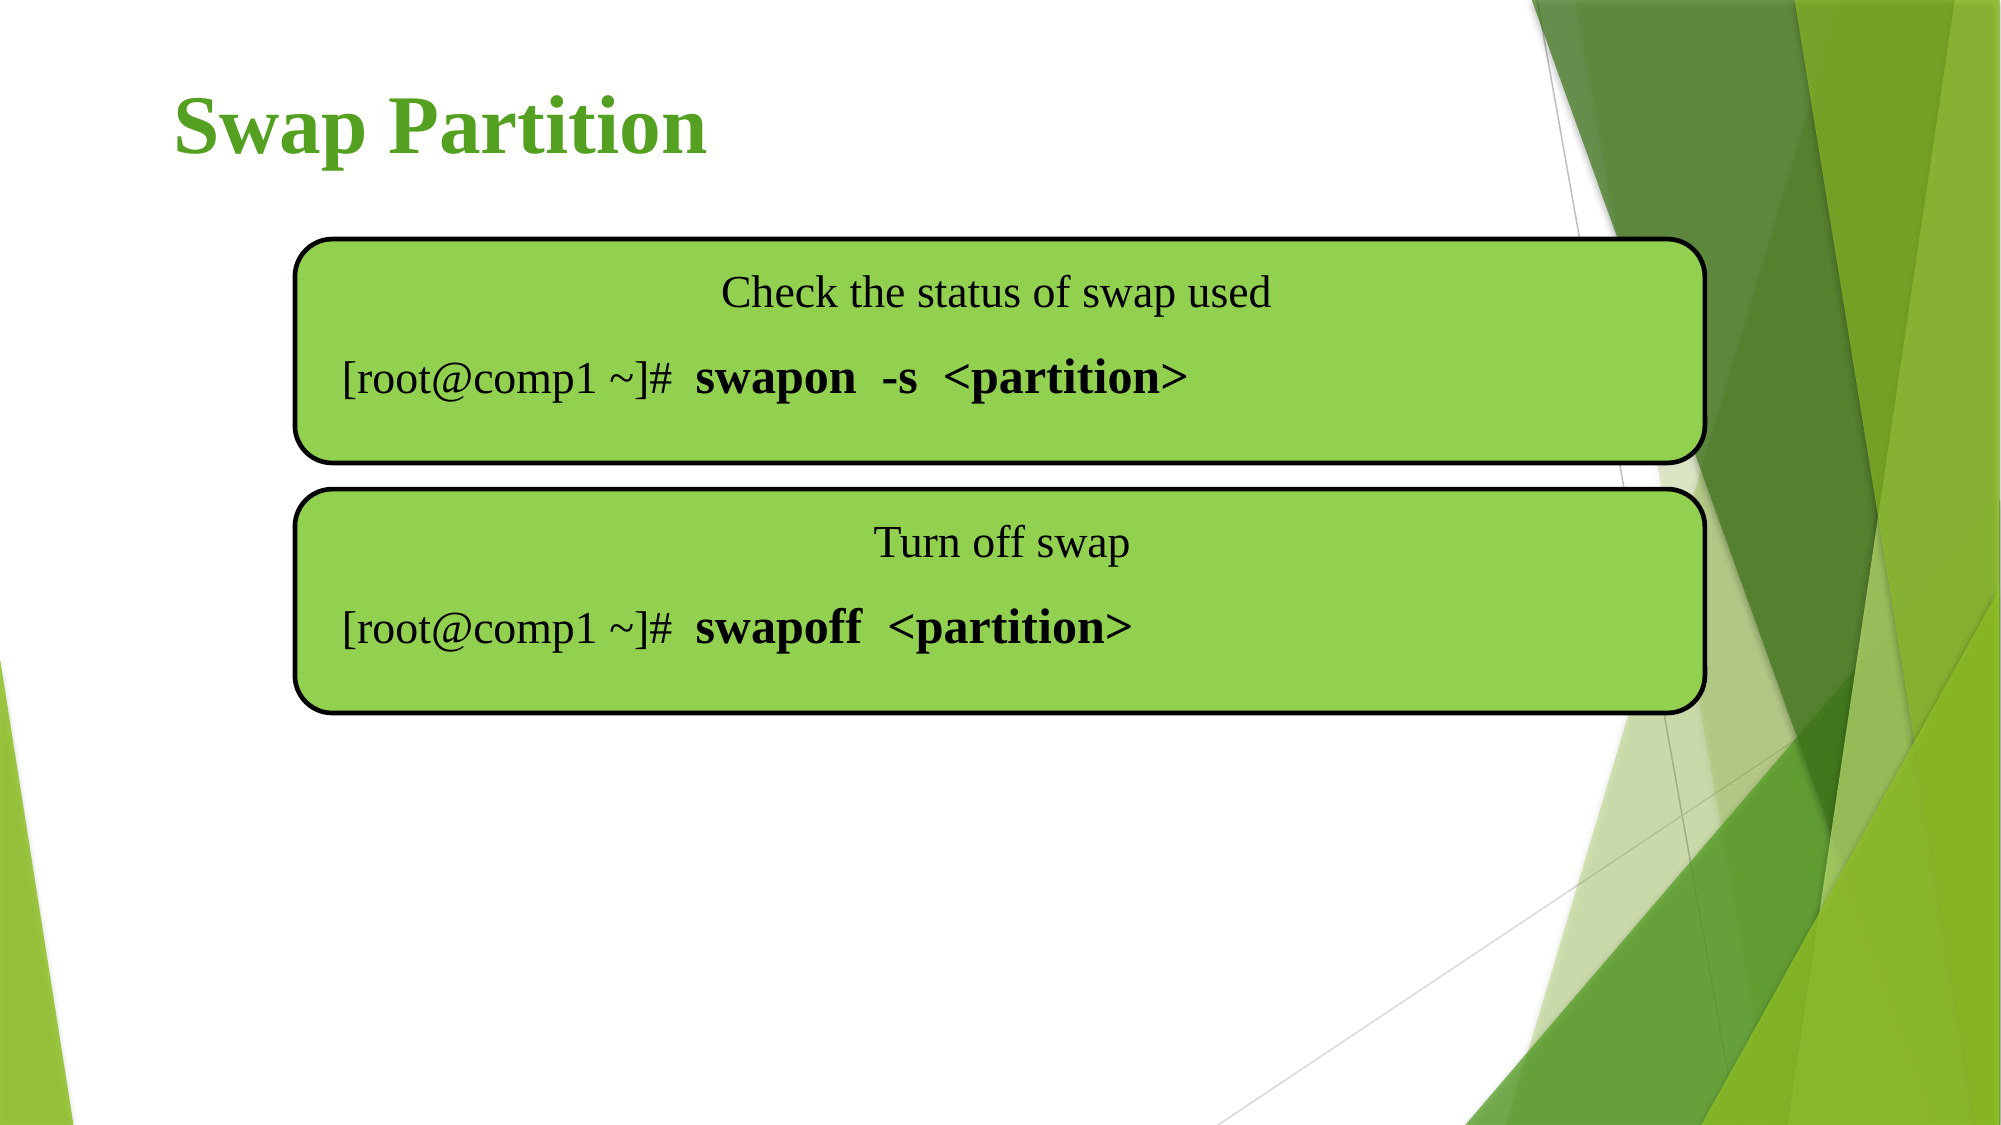

# Swap Partition

Check the status of swap used
[root@comp1 ~]#  swapon  -s  <partition>

Turn off swap
[root@comp1 ~]#  swapoff  <partition>